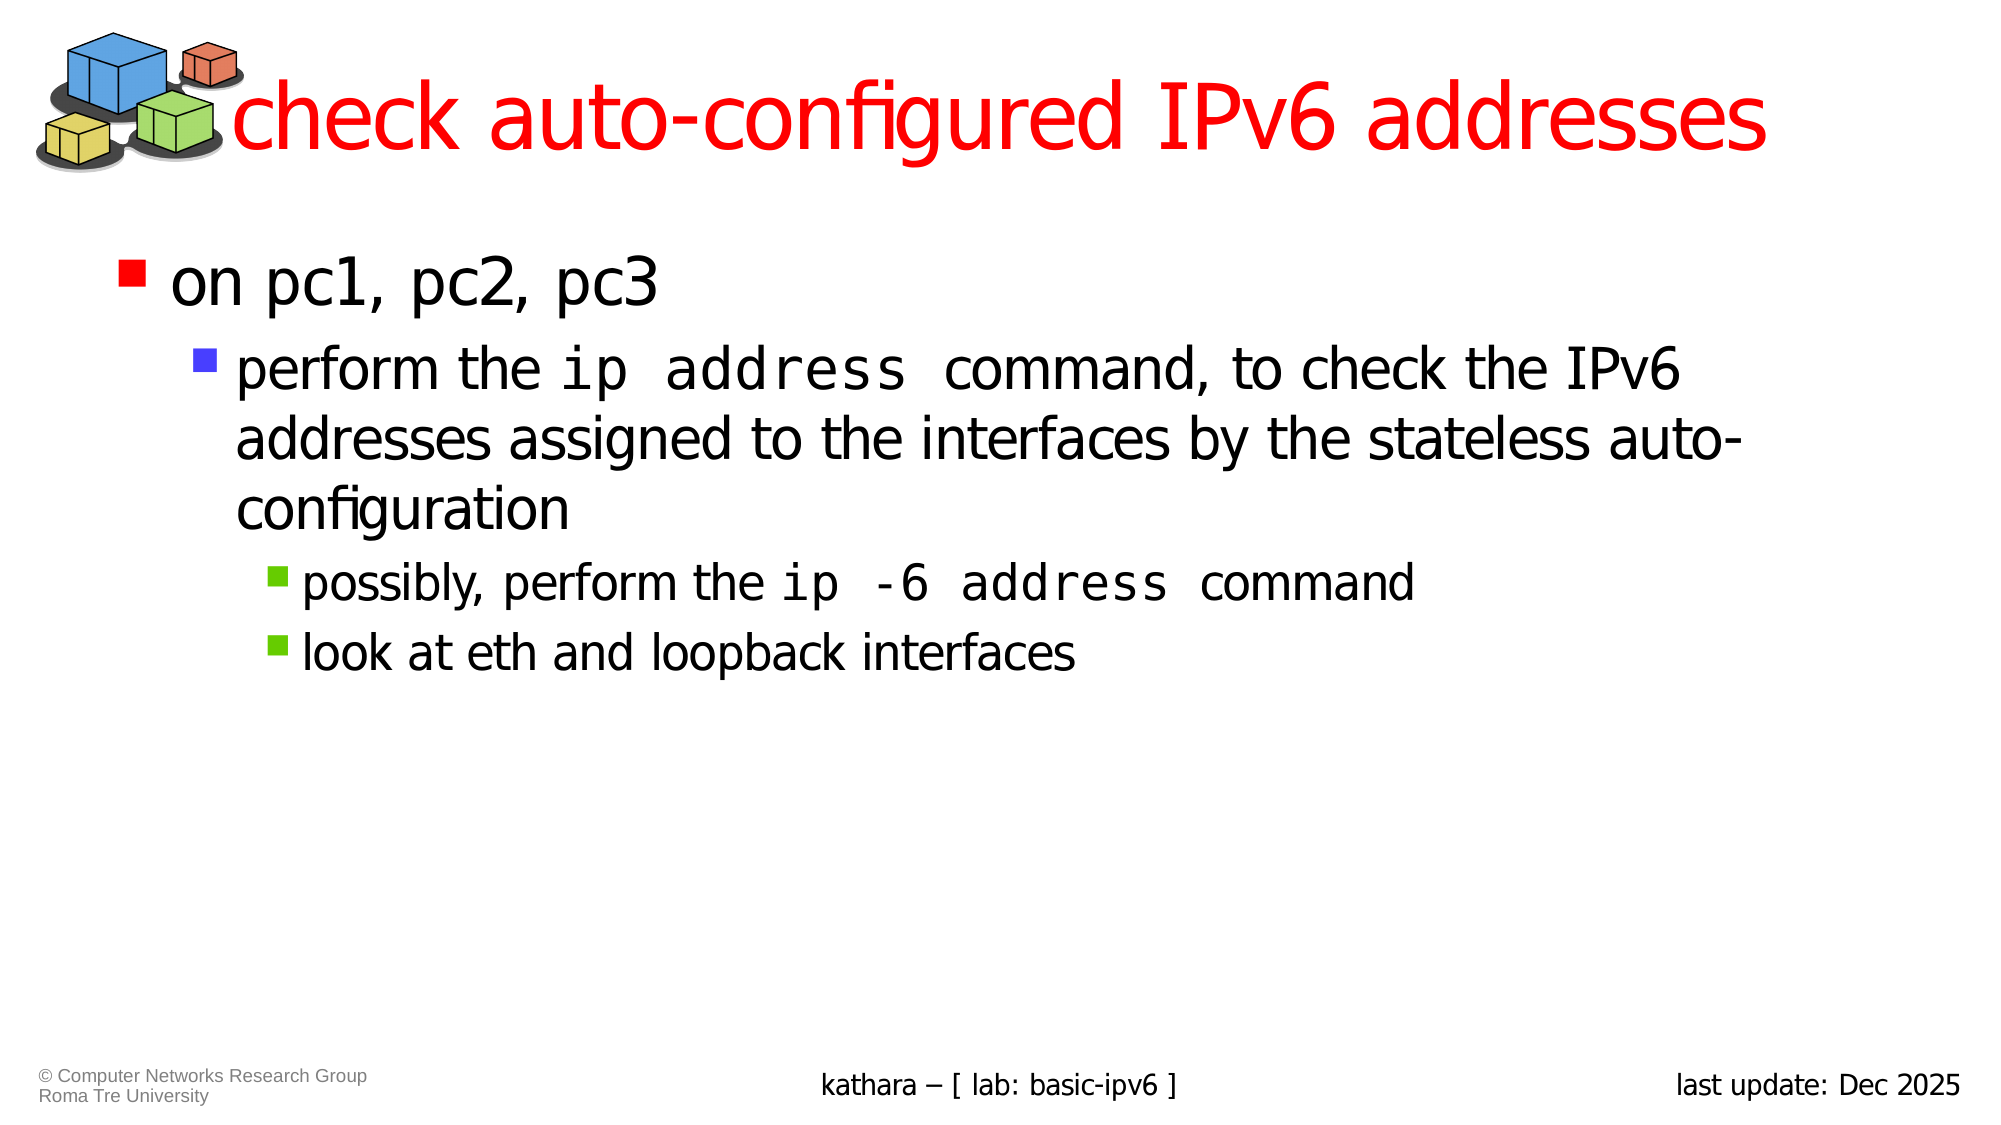

# check auto-configured IPv6 addresses
on pc1, pc2, pc3
perform the ip address command, to check the IPv6 addresses assigned to the interfaces by the stateless auto-configuration
possibly, perform the ip -6 address command
look at eth and loopback interfaces
kathara – [ lab: basic-ipv6 ]
last update: Dec 2025